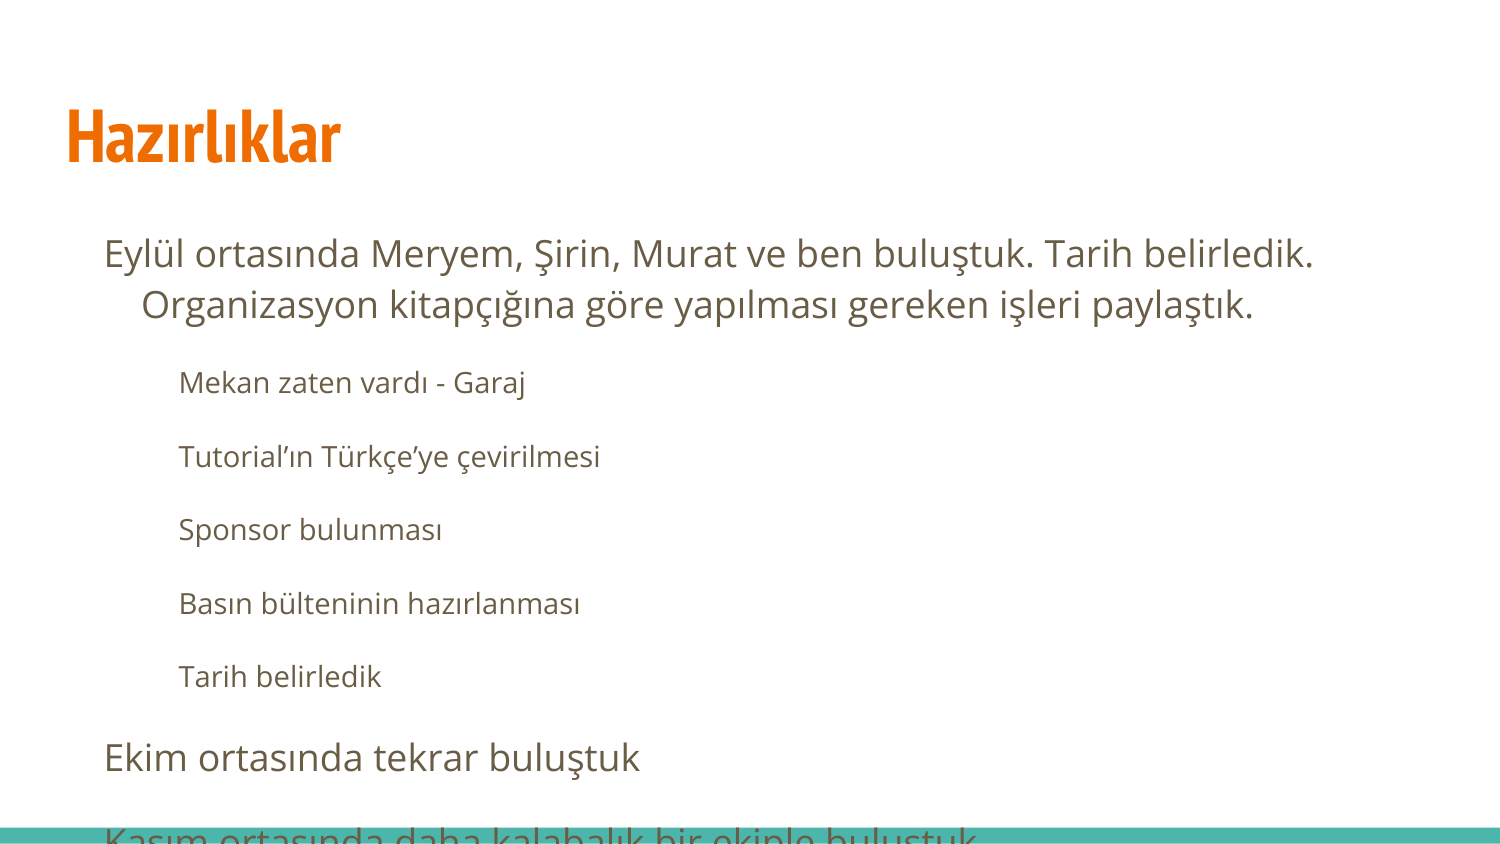

# Hazırlıklar
Eylül ortasında Meryem, Şirin, Murat ve ben buluştuk. Tarih belirledik. Organizasyon kitapçığına göre yapılması gereken işleri paylaştık.
Mekan zaten vardı - Garaj
Tutorial’ın Türkçe’ye çevirilmesi
Sponsor bulunması
Basın bülteninin hazırlanması
Tarih belirledik
Ekim ortasında tekrar buluştuk
Kasım ortasında daha kalabalık bir ekiple buluştuk
Tutorial işini toparladık
Mentor eksiğini konuştuk
Mekanı konuştuk